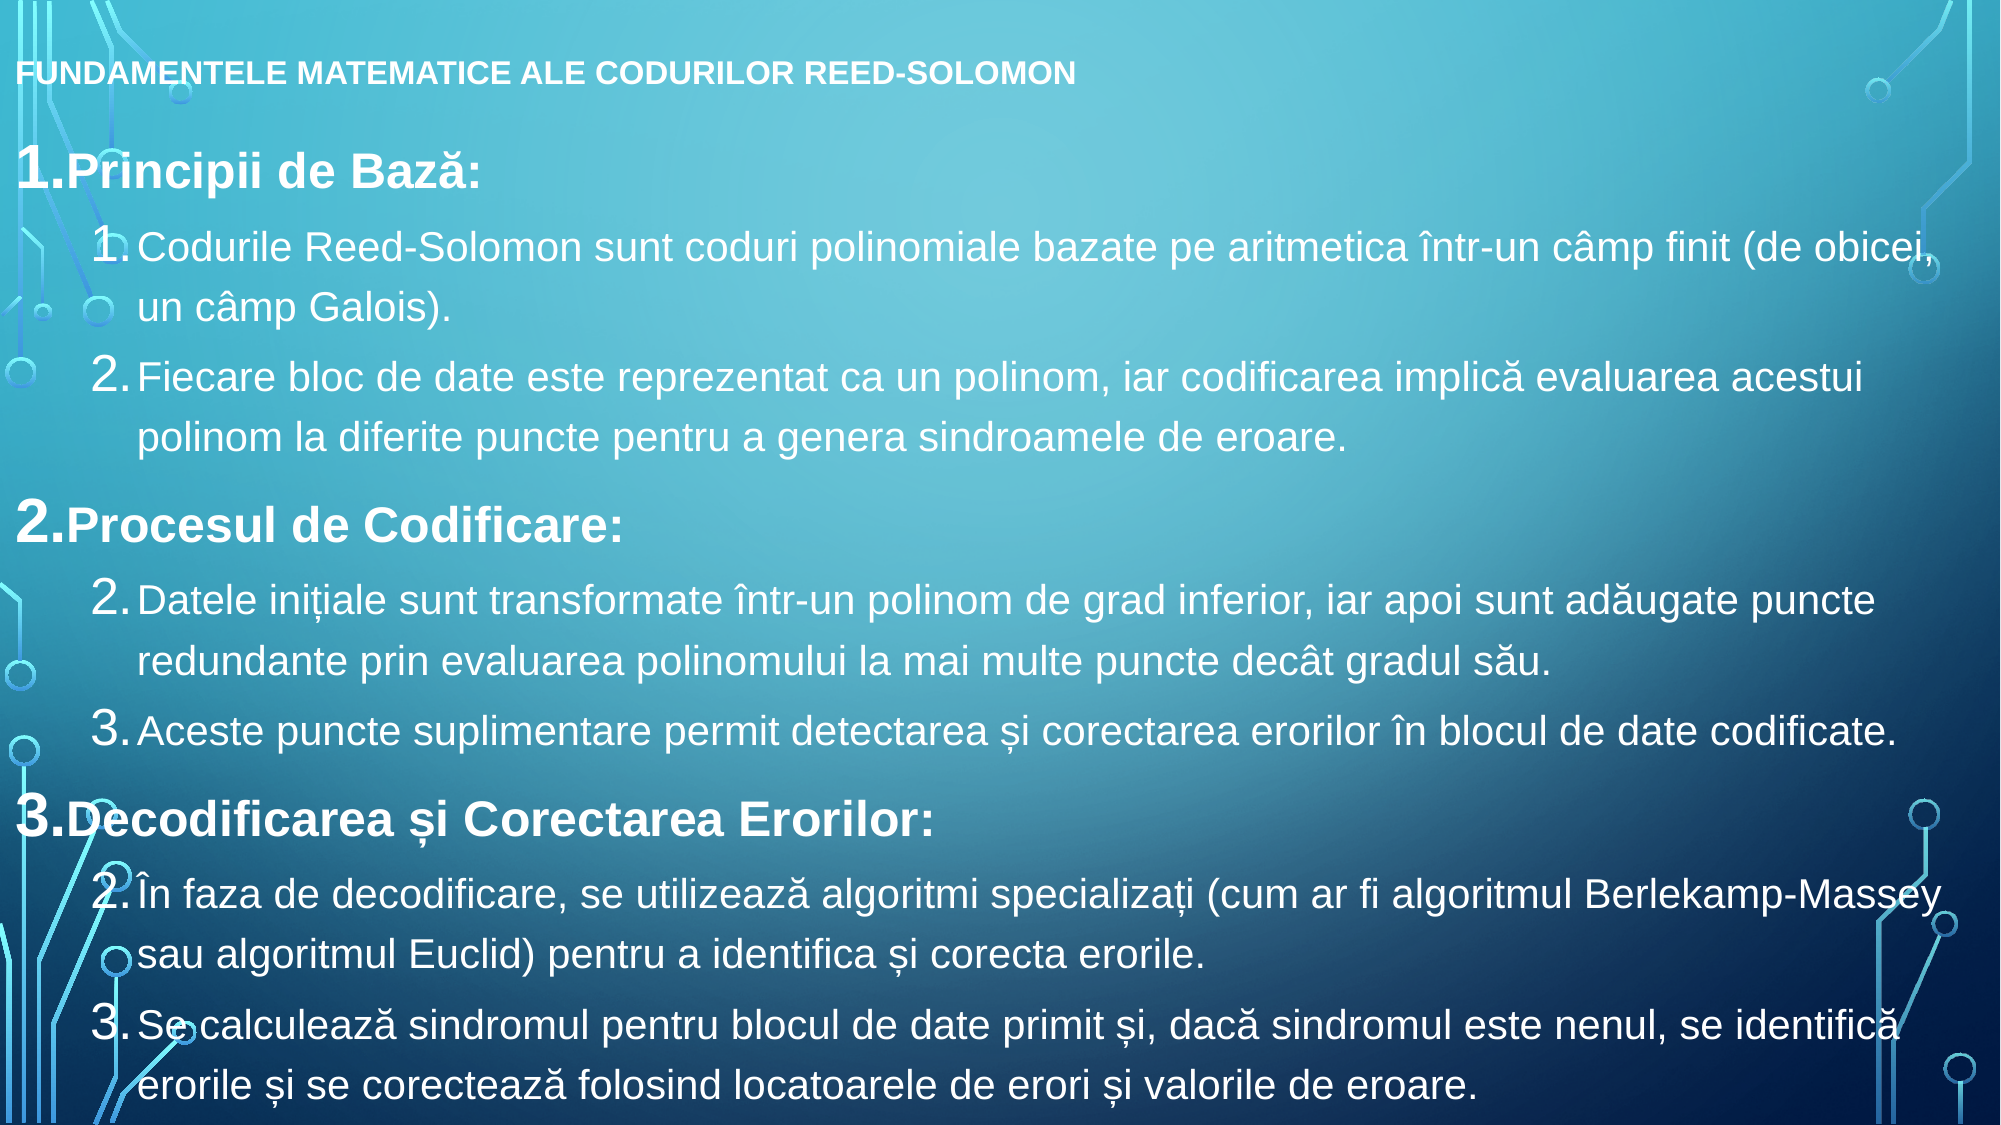

# Fundamentele Matematice ale Codurilor Reed-Solomon
Principii de Bază:
Codurile Reed-Solomon sunt coduri polinomiale bazate pe aritmetica într-un câmp finit (de obicei, un câmp Galois).
Fiecare bloc de date este reprezentat ca un polinom, iar codificarea implică evaluarea acestui polinom la diferite puncte pentru a genera sindroamele de eroare.
Procesul de Codificare:
Datele inițiale sunt transformate într-un polinom de grad inferior, iar apoi sunt adăugate puncte redundante prin evaluarea polinomului la mai multe puncte decât gradul său.
Aceste puncte suplimentare permit detectarea și corectarea erorilor în blocul de date codificate.
Decodificarea și Corectarea Erorilor:
În faza de decodificare, se utilizează algoritmi specializați (cum ar fi algoritmul Berlekamp-Massey sau algoritmul Euclid) pentru a identifica și corecta erorile.
Se calculează sindromul pentru blocul de date primit și, dacă sindromul este nenul, se identifică erorile și se corectează folosind locatoarele de erori și valorile de eroare.